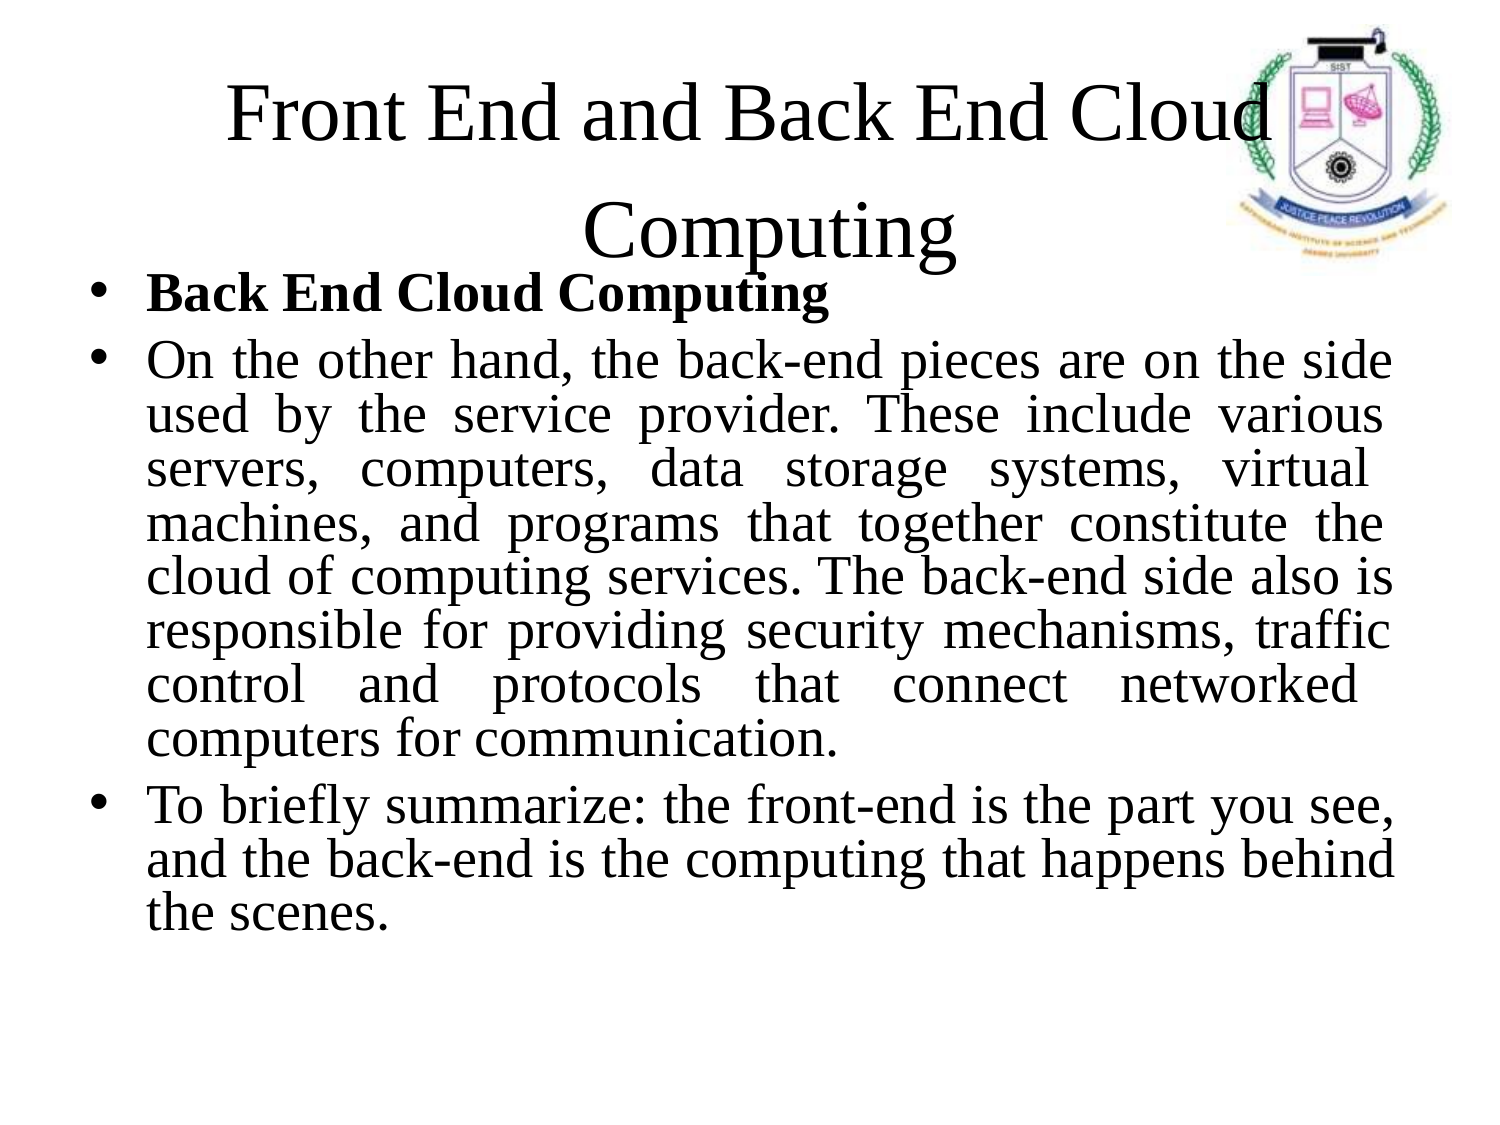

# Front End and Back End Cloud  Computing
Back End Cloud Computing
On the other hand, the back-end pieces are on the side  used by the service provider. These include various  servers, computers, data storage systems, virtual  machines, and programs that together constitute the  cloud of computing services. The back-end side also is  responsible for providing security mechanisms, traffic  control and protocols that connect networked  computers for communication.
To briefly summarize: the front-end is the part you see,  and the back-end is the computing that happens behind  the scenes.